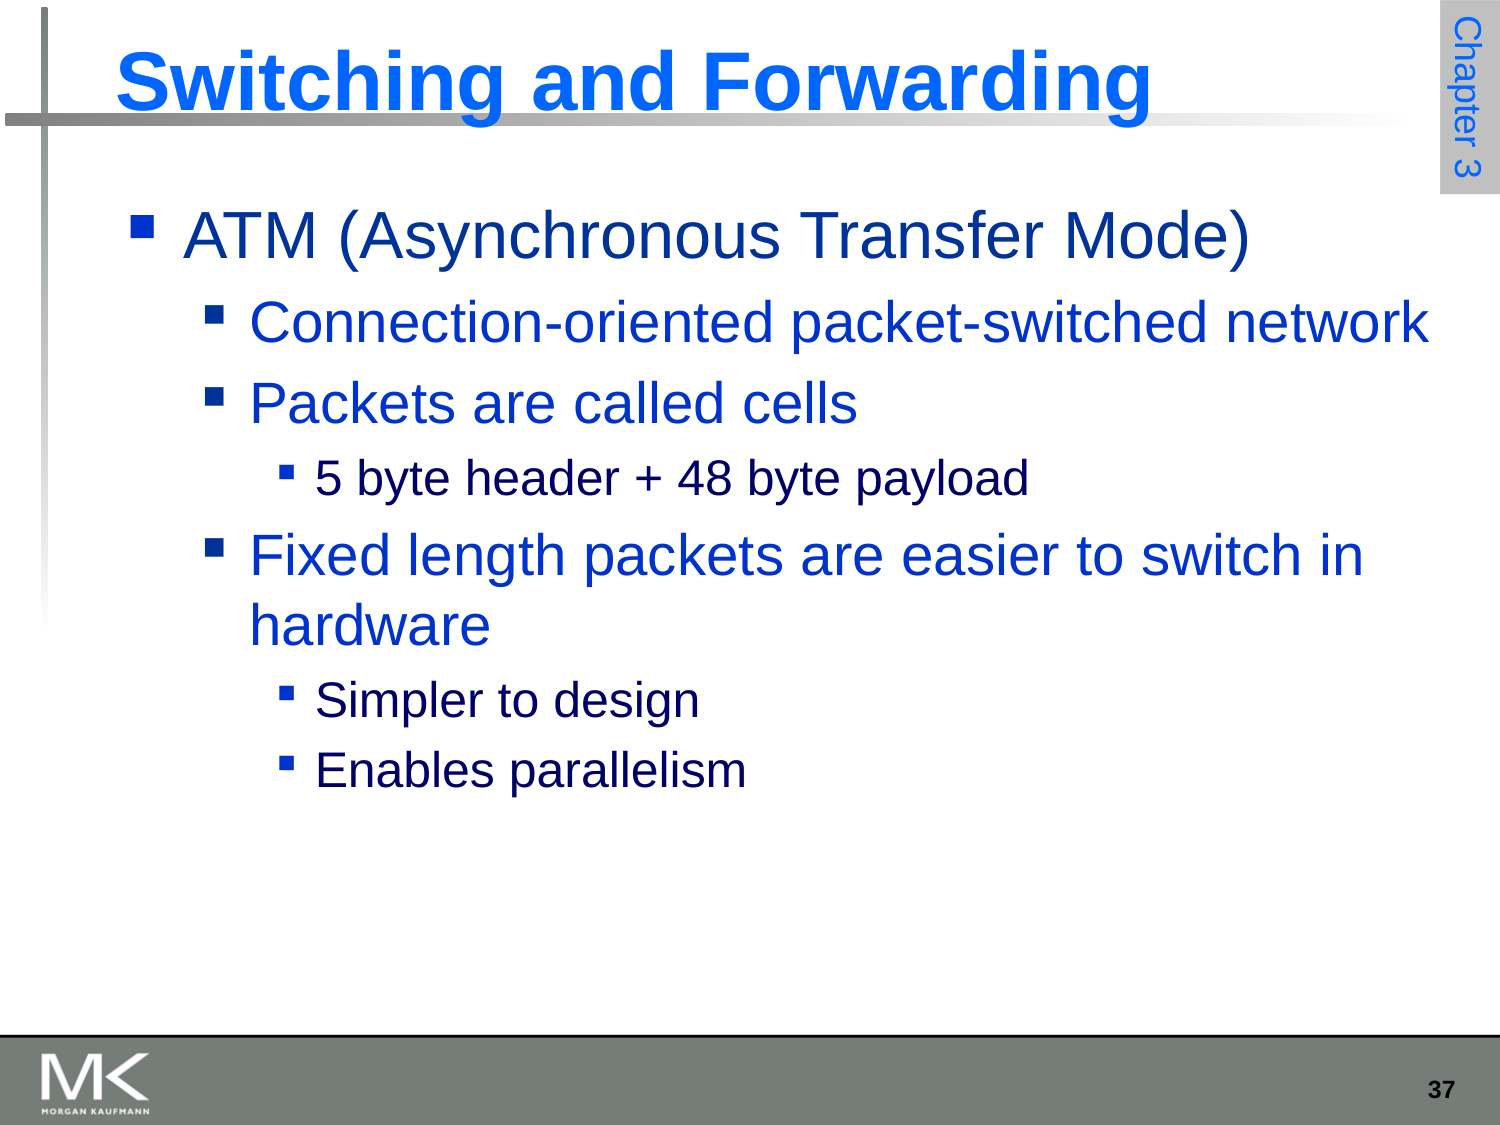

# Switching and Forwarding
ATM (Asynchronous Transfer Mode)
Connection-oriented packet-switched network
Packets are called cells
5 byte header + 48 byte payload
Fixed length packets are easier to switch in hardware
Simpler to design
Enables parallelism